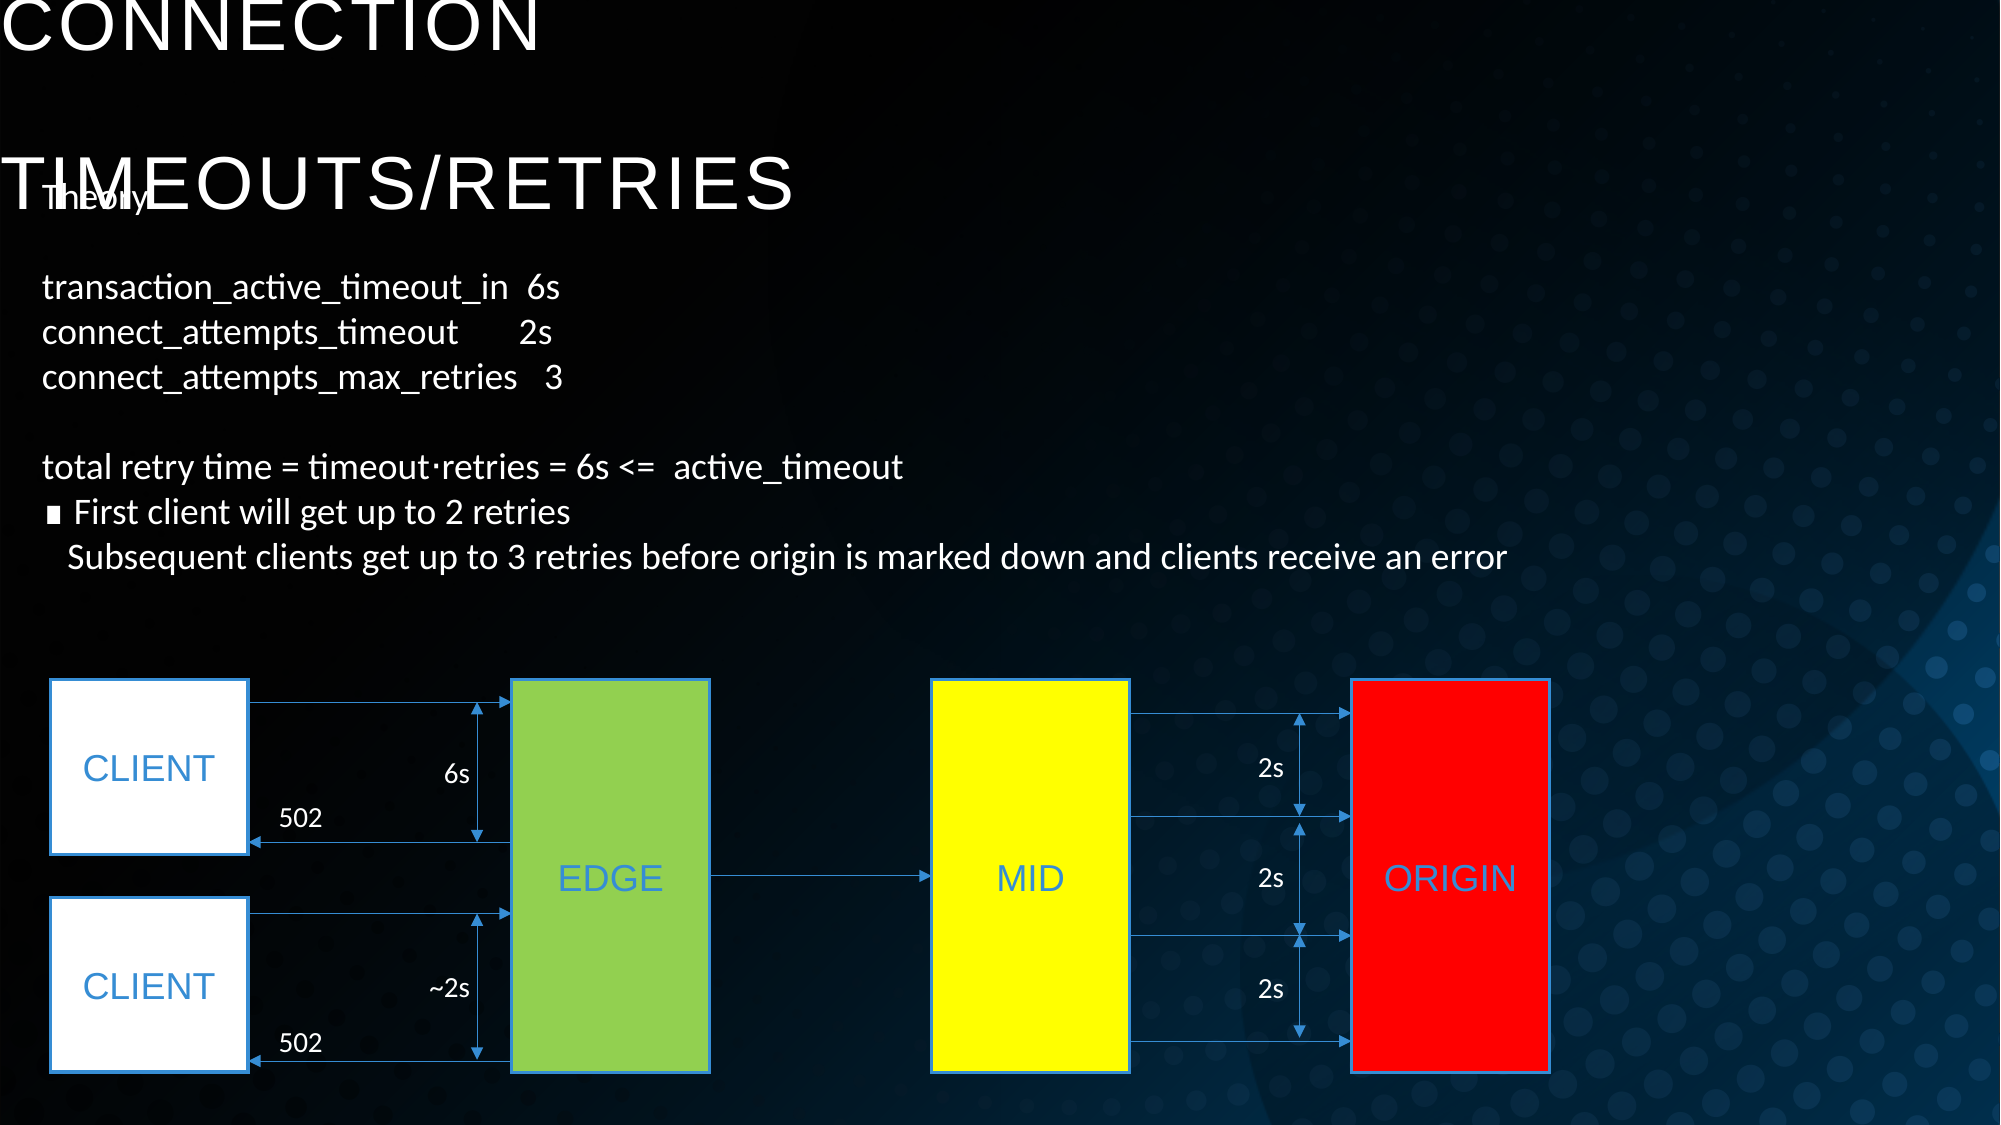

# Connection timeouts/retries
Theory
transaction_active_timeout_in  6s
connect_attempts_timeout       2s
connect_attempts_max_retries   3
total retry time = timeout⋅retries = 6s <=  active_timeout
∎ First client will get up to 2 retries
   Subsequent clients get up to 3 retries before origin is marked down and clients receive an error

Client
mid
Edge
origin
2s
6s
502
2s
Client
~2s
2s
502